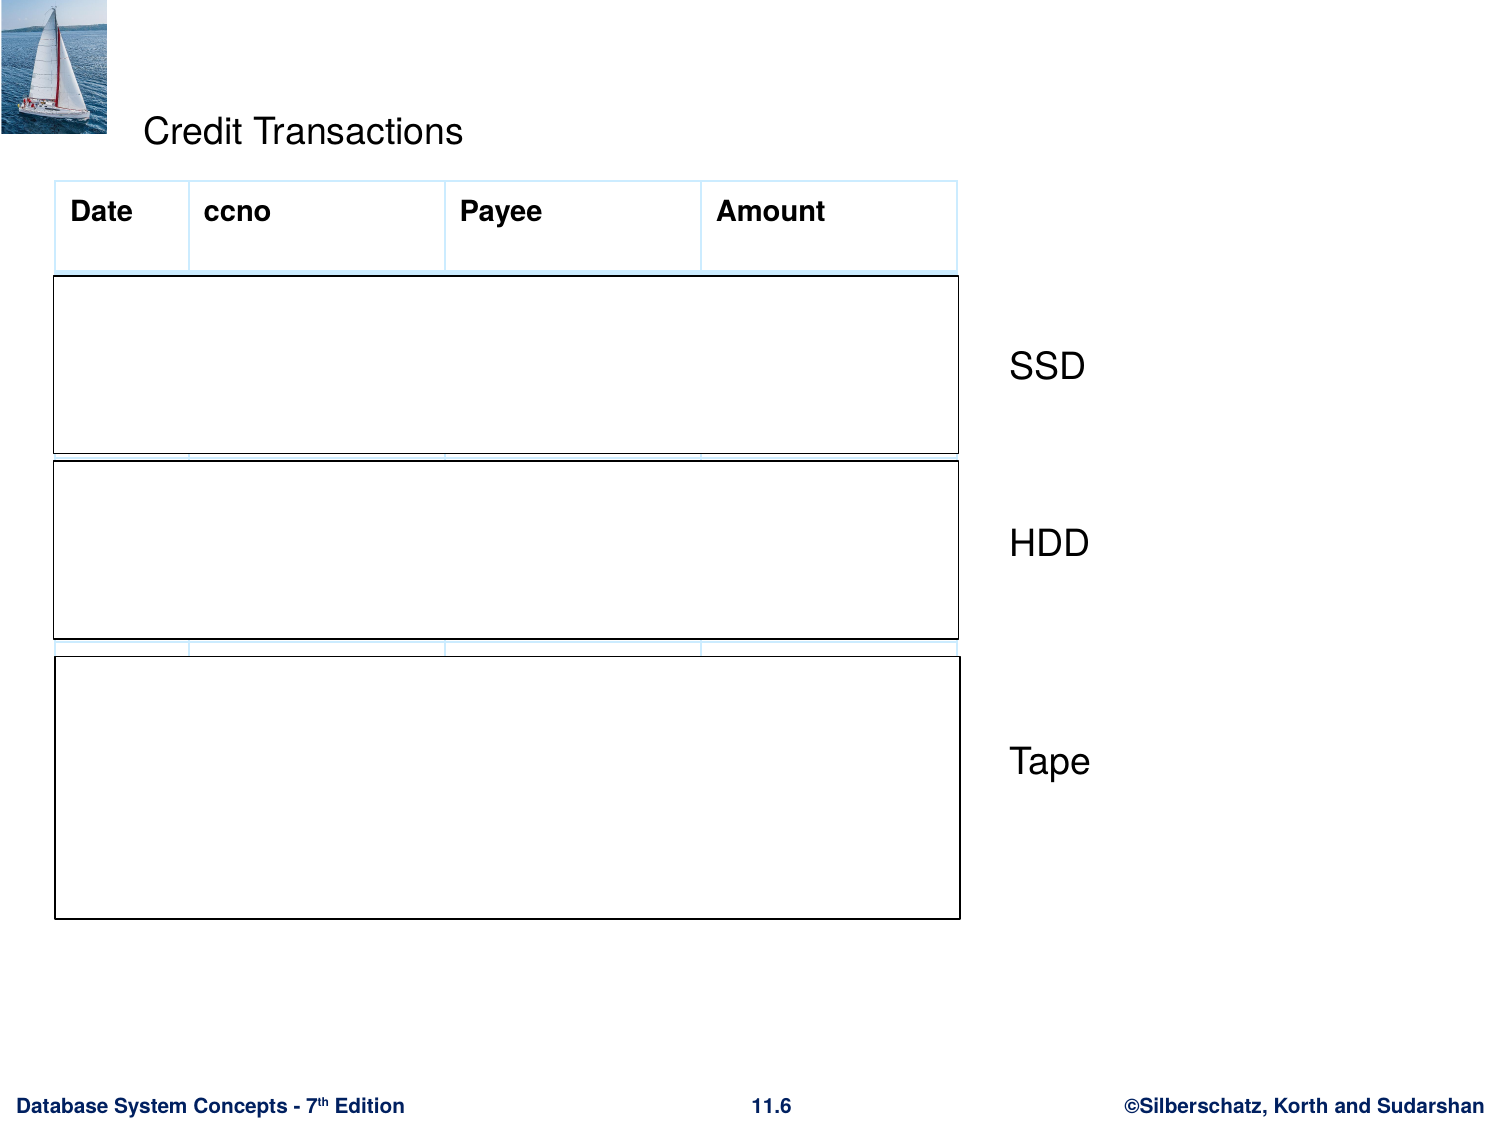

Credit Transactions
| Date | ccno | Payee | Amount |
| --- | --- | --- | --- |
|  |  |  |  |
|  |  |  |  |
|  |  |  |  |
|  |  |  |  |
|  |  |  |  |
|  |  |  |  |
|  |  |  |  |

SSD

HDD

Tape